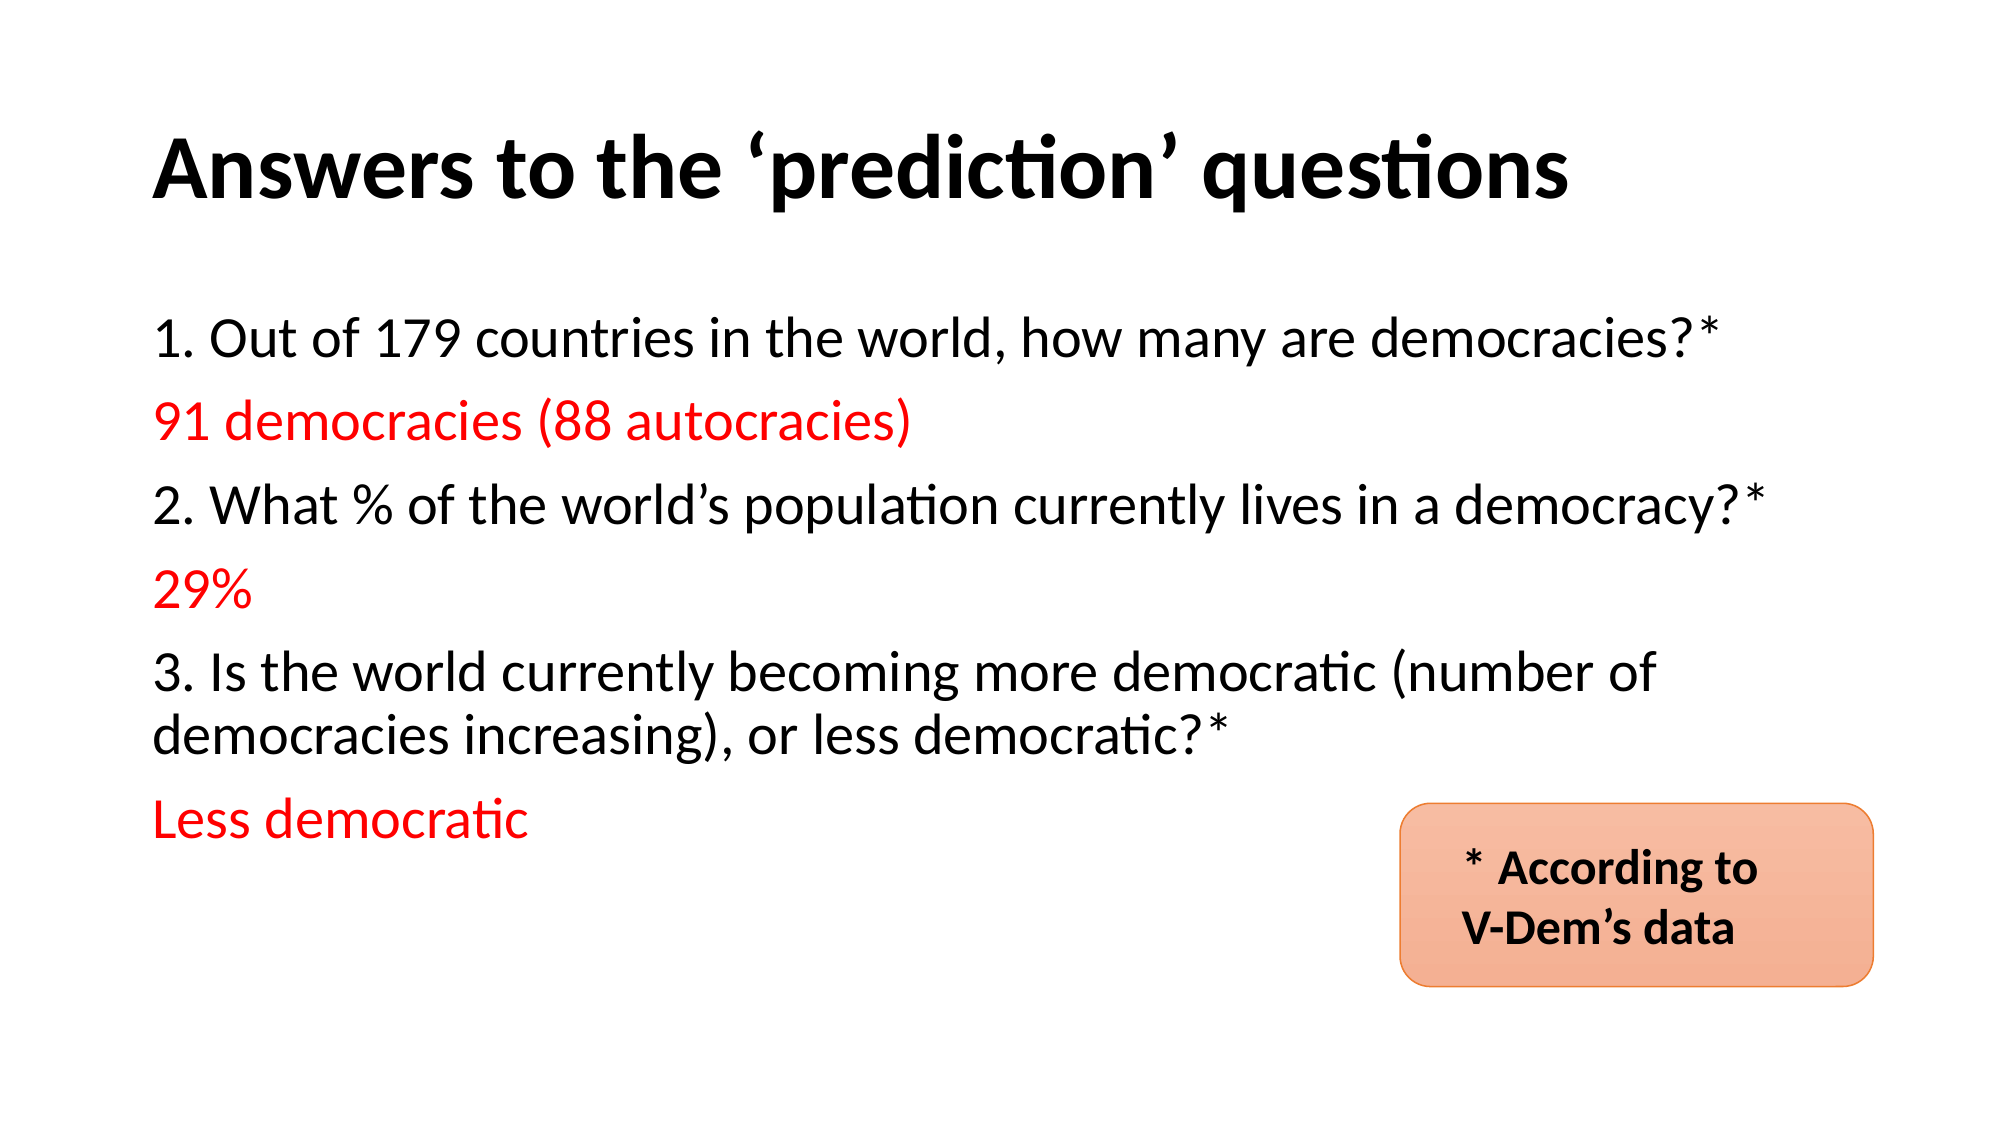

# Answers to the ‘prediction’ questions
1. Out of 179 countries in the world, how many are democracies?*
91 democracies (88 autocracies)
2. What % of the world’s population currently lives in a democracy?*
29%
3. Is the world currently becoming more democratic (number of democracies increasing), or less democratic?*
Less democratic

* According to V-Dem’s data